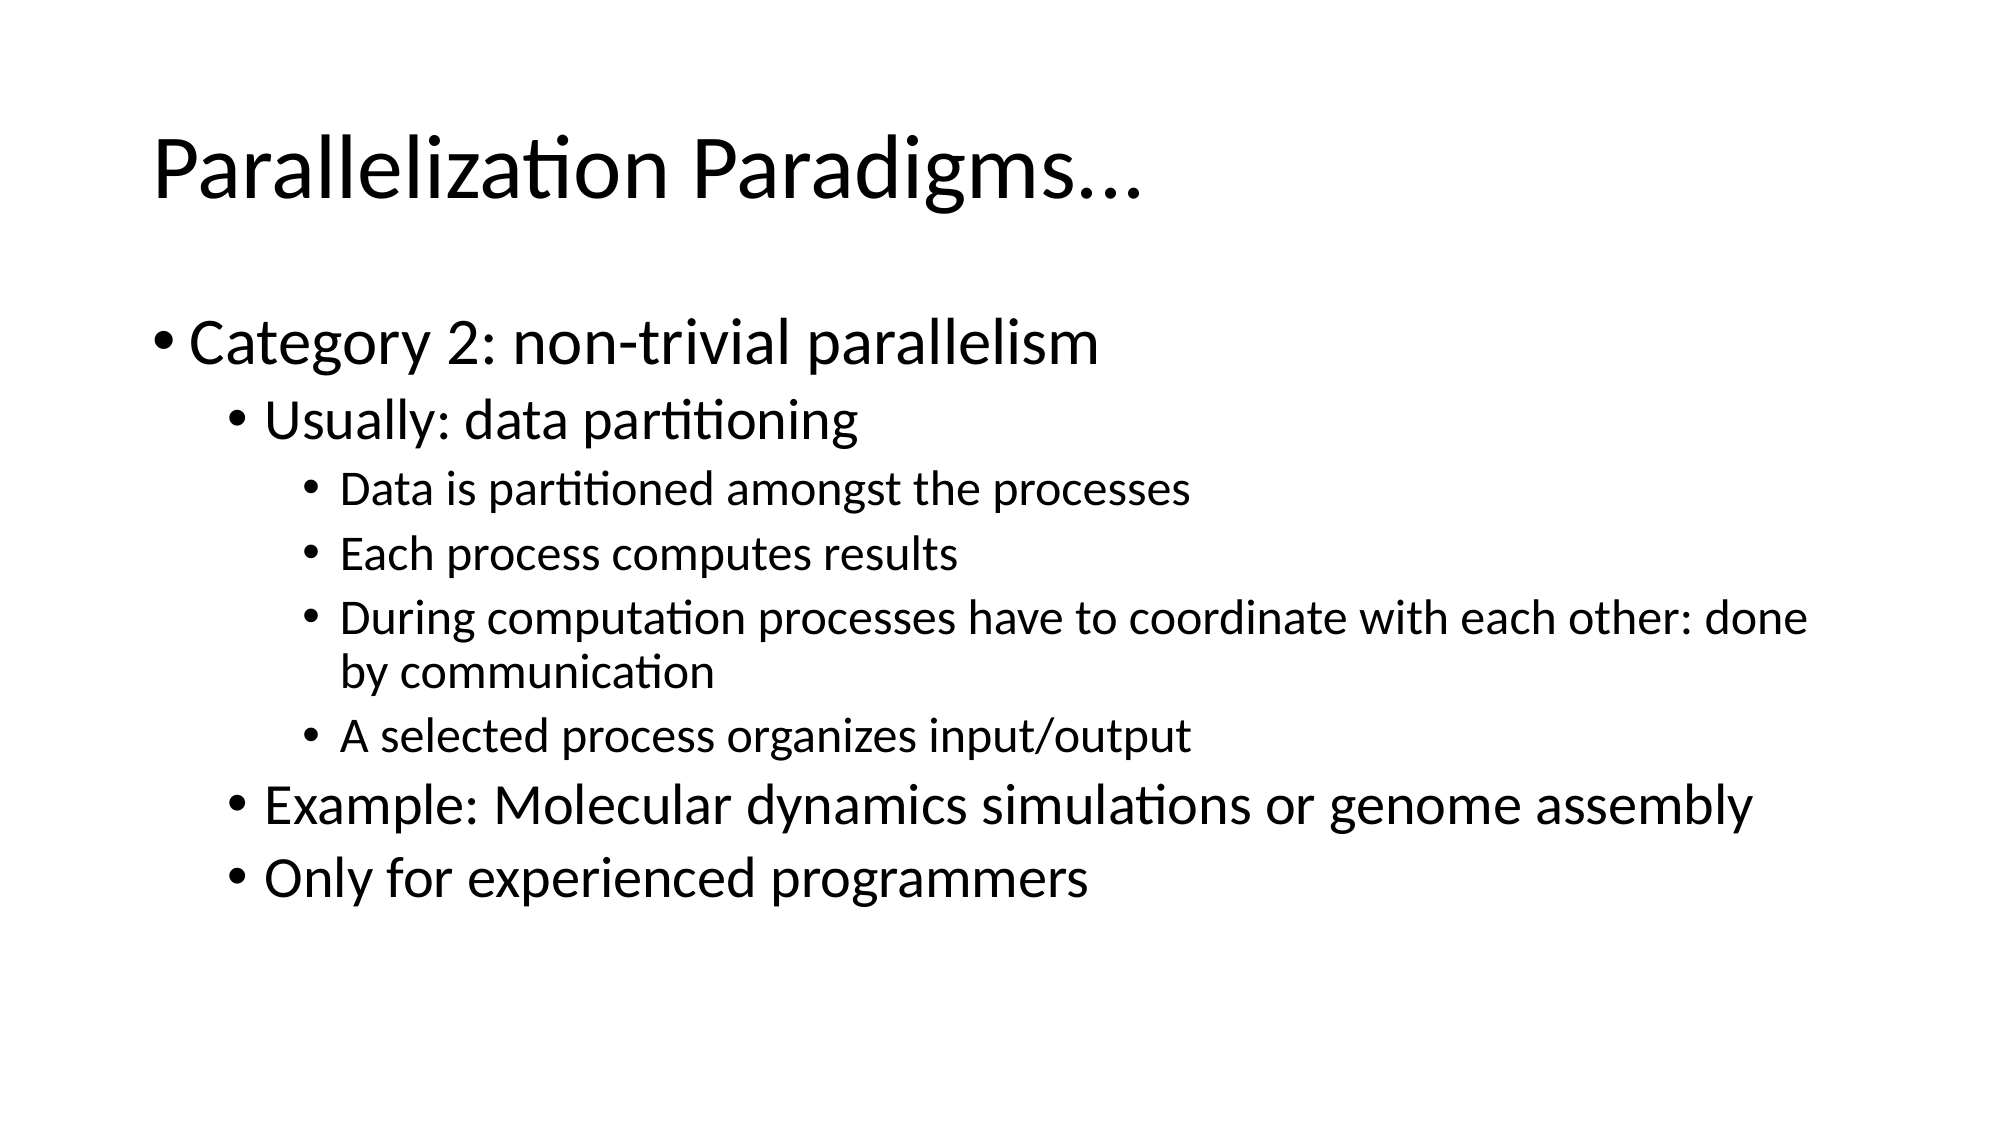

# Parallelization Paradigms...
Category 2: non-trivial parallelism
Usually: data partitioning
Data is partitioned amongst the processes
Each process computes results
During computation processes have to coordinate with each other: done by communication
A selected process organizes input/output
Example: Molecular dynamics simulations or genome assembly
Only for experienced programmers